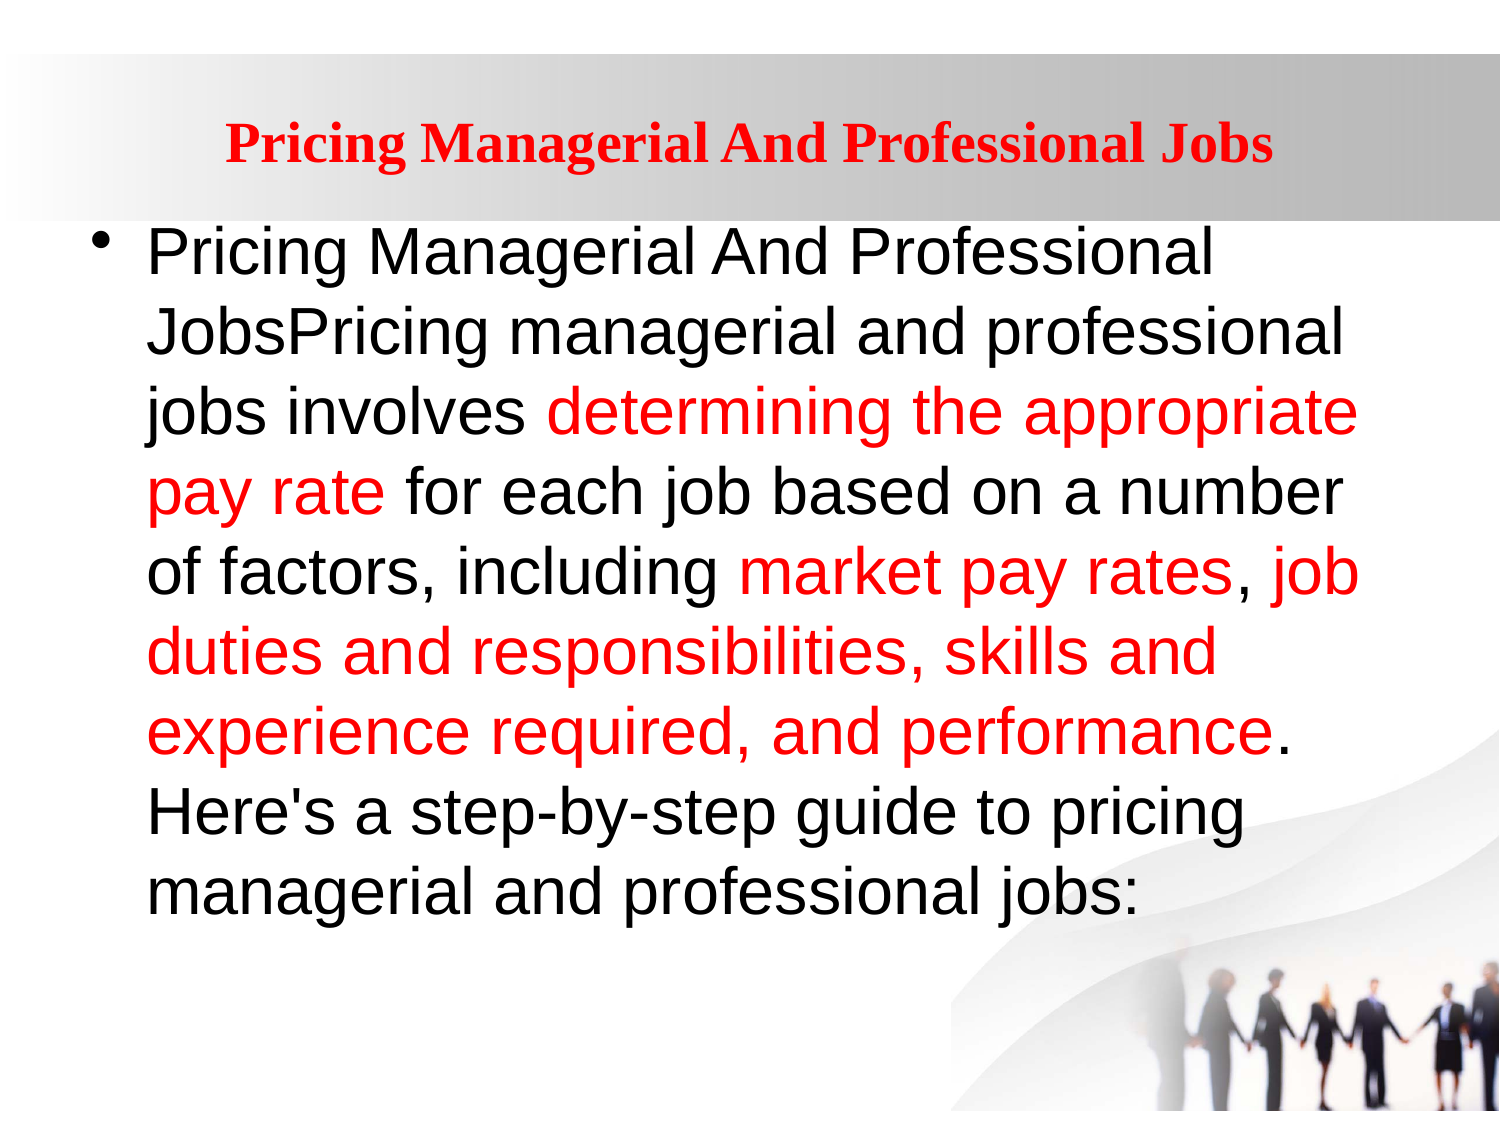

# Pricing Managerial And Professional Jobs
Pricing Managerial And Professional JobsPricing managerial and professional jobs involves determining the appropriate pay rate for each job based on a number of factors, including market pay rates, job duties and responsibilities, skills and experience required, and performance. Here's a step-by-step guide to pricing managerial and professional jobs: